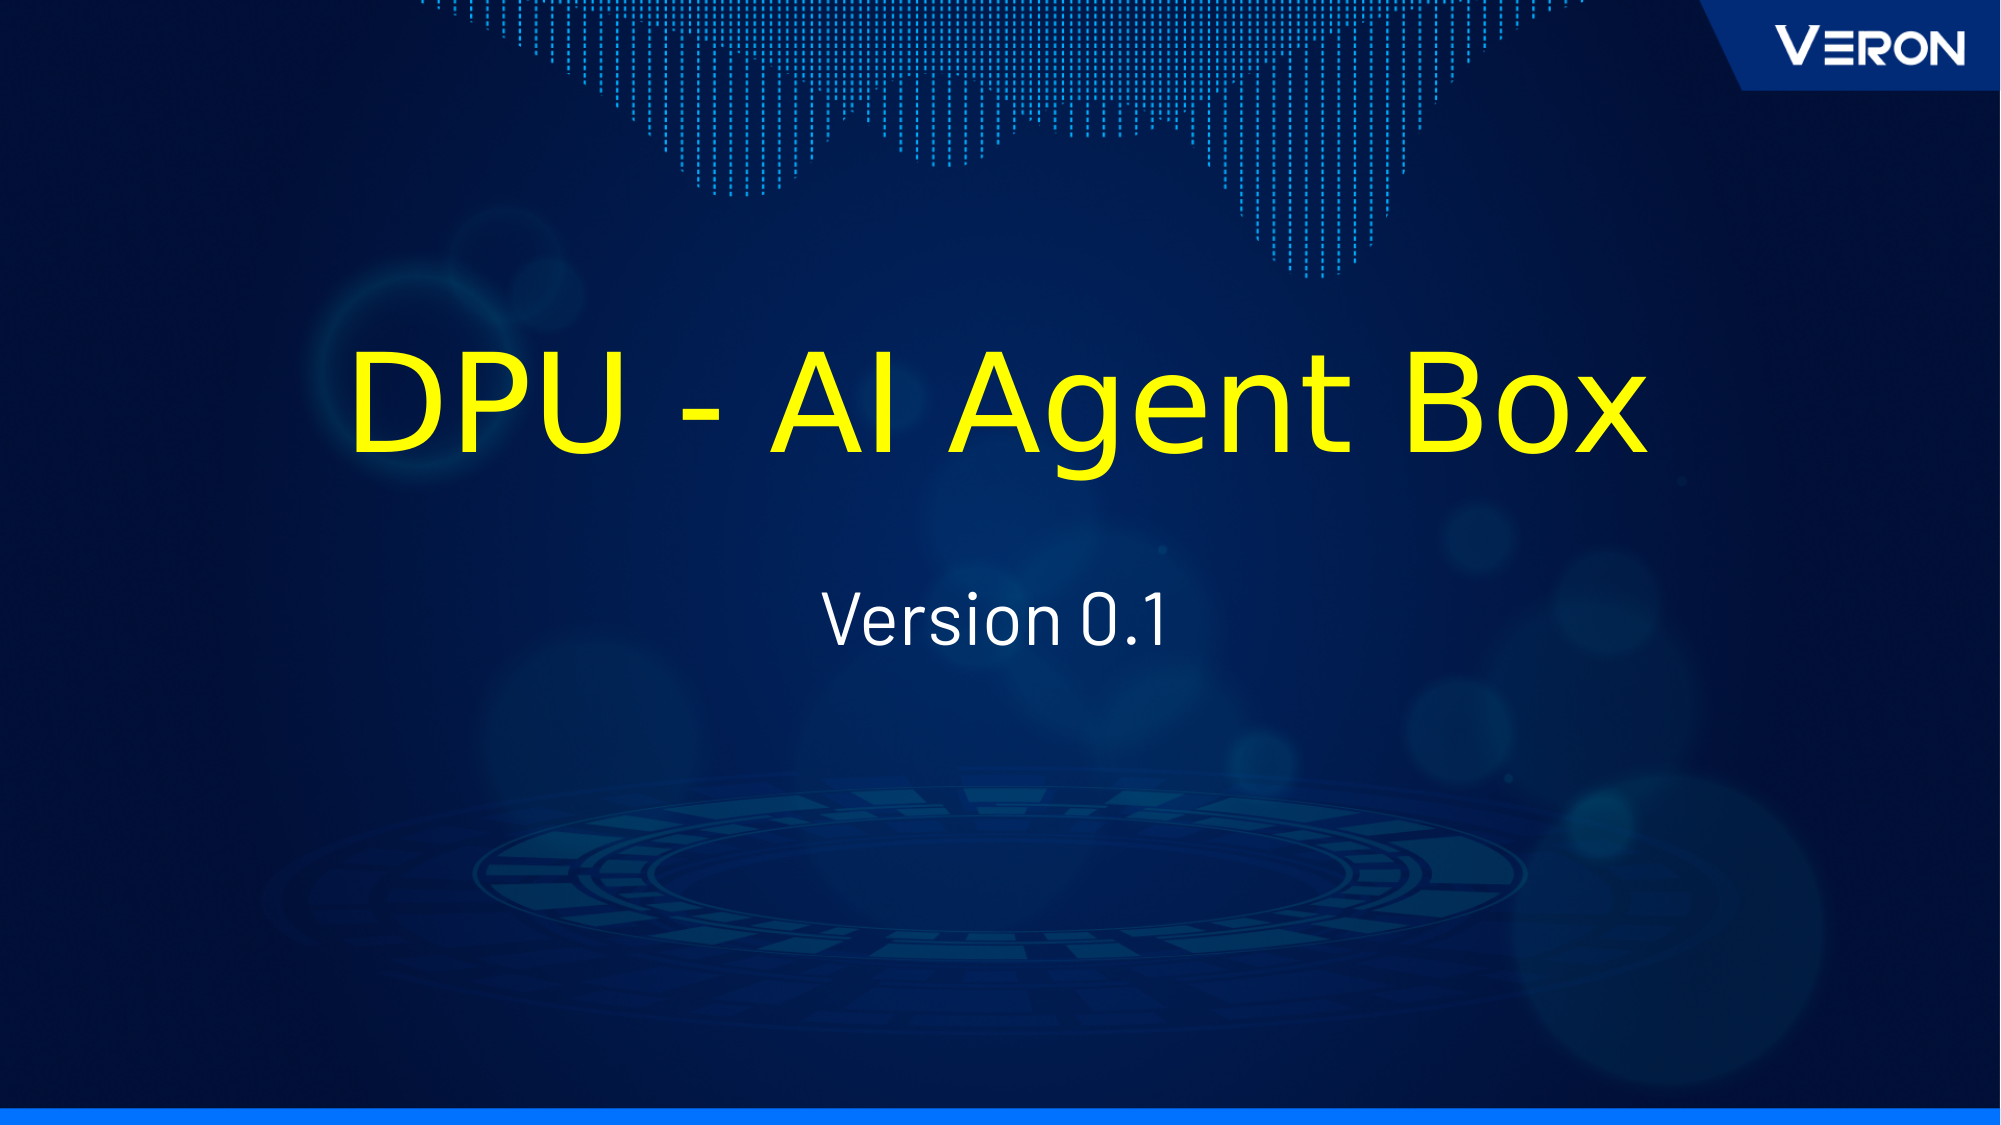

DPU - AI Agent Box

Version 0.1